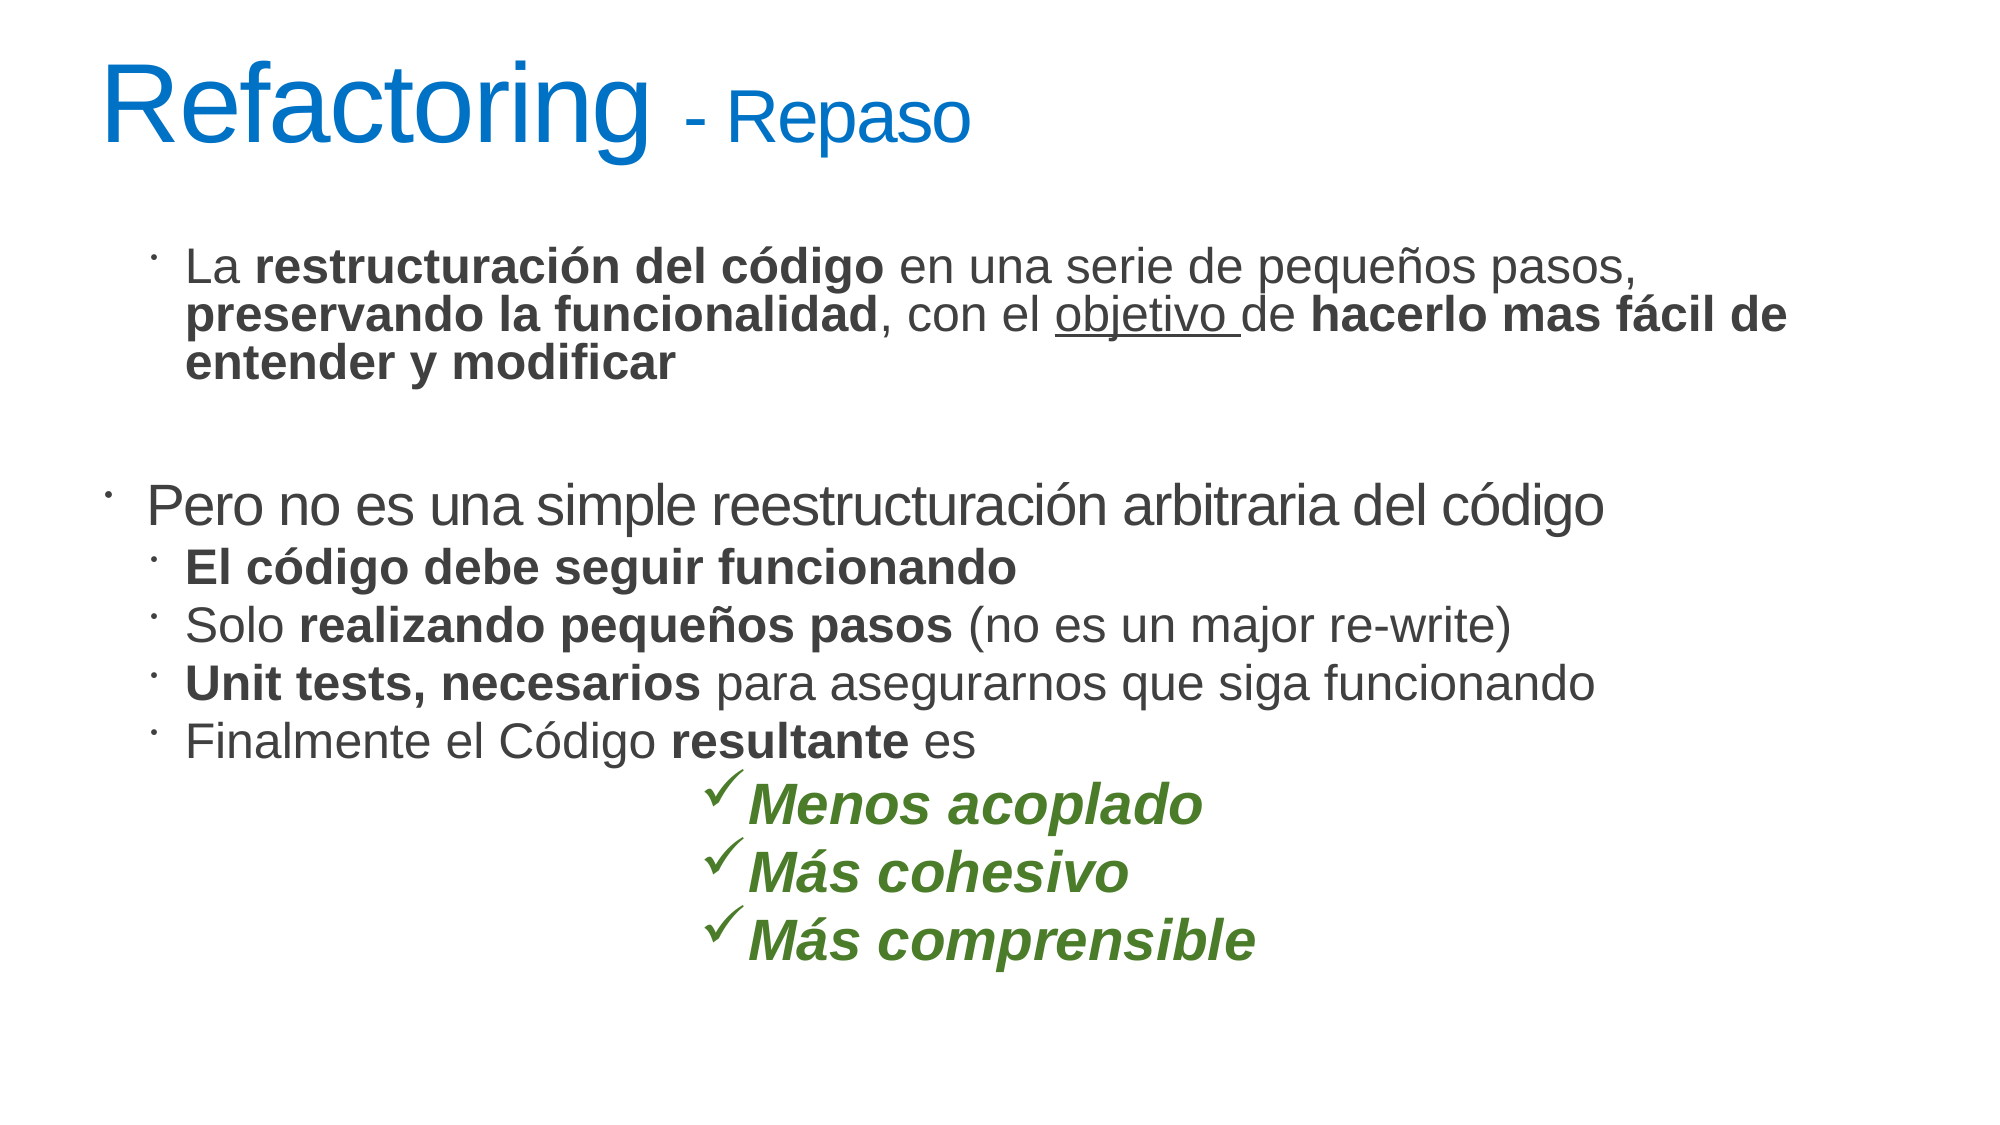

# Refactoring - Repaso
La restructuración del código en una serie de pequeños pasos, preservando la funcionalidad, con el objetivo de hacerlo mas fácil de entender y modificar
Pero no es una simple reestructuración arbitraria del código
El código debe seguir funcionando
Solo realizando pequeños pasos (no es un major re-write)
Unit tests, necesarios para asegurarnos que siga funcionando
Finalmente el Código resultante es
Menos acoplado
Más cohesivo
Más comprensible